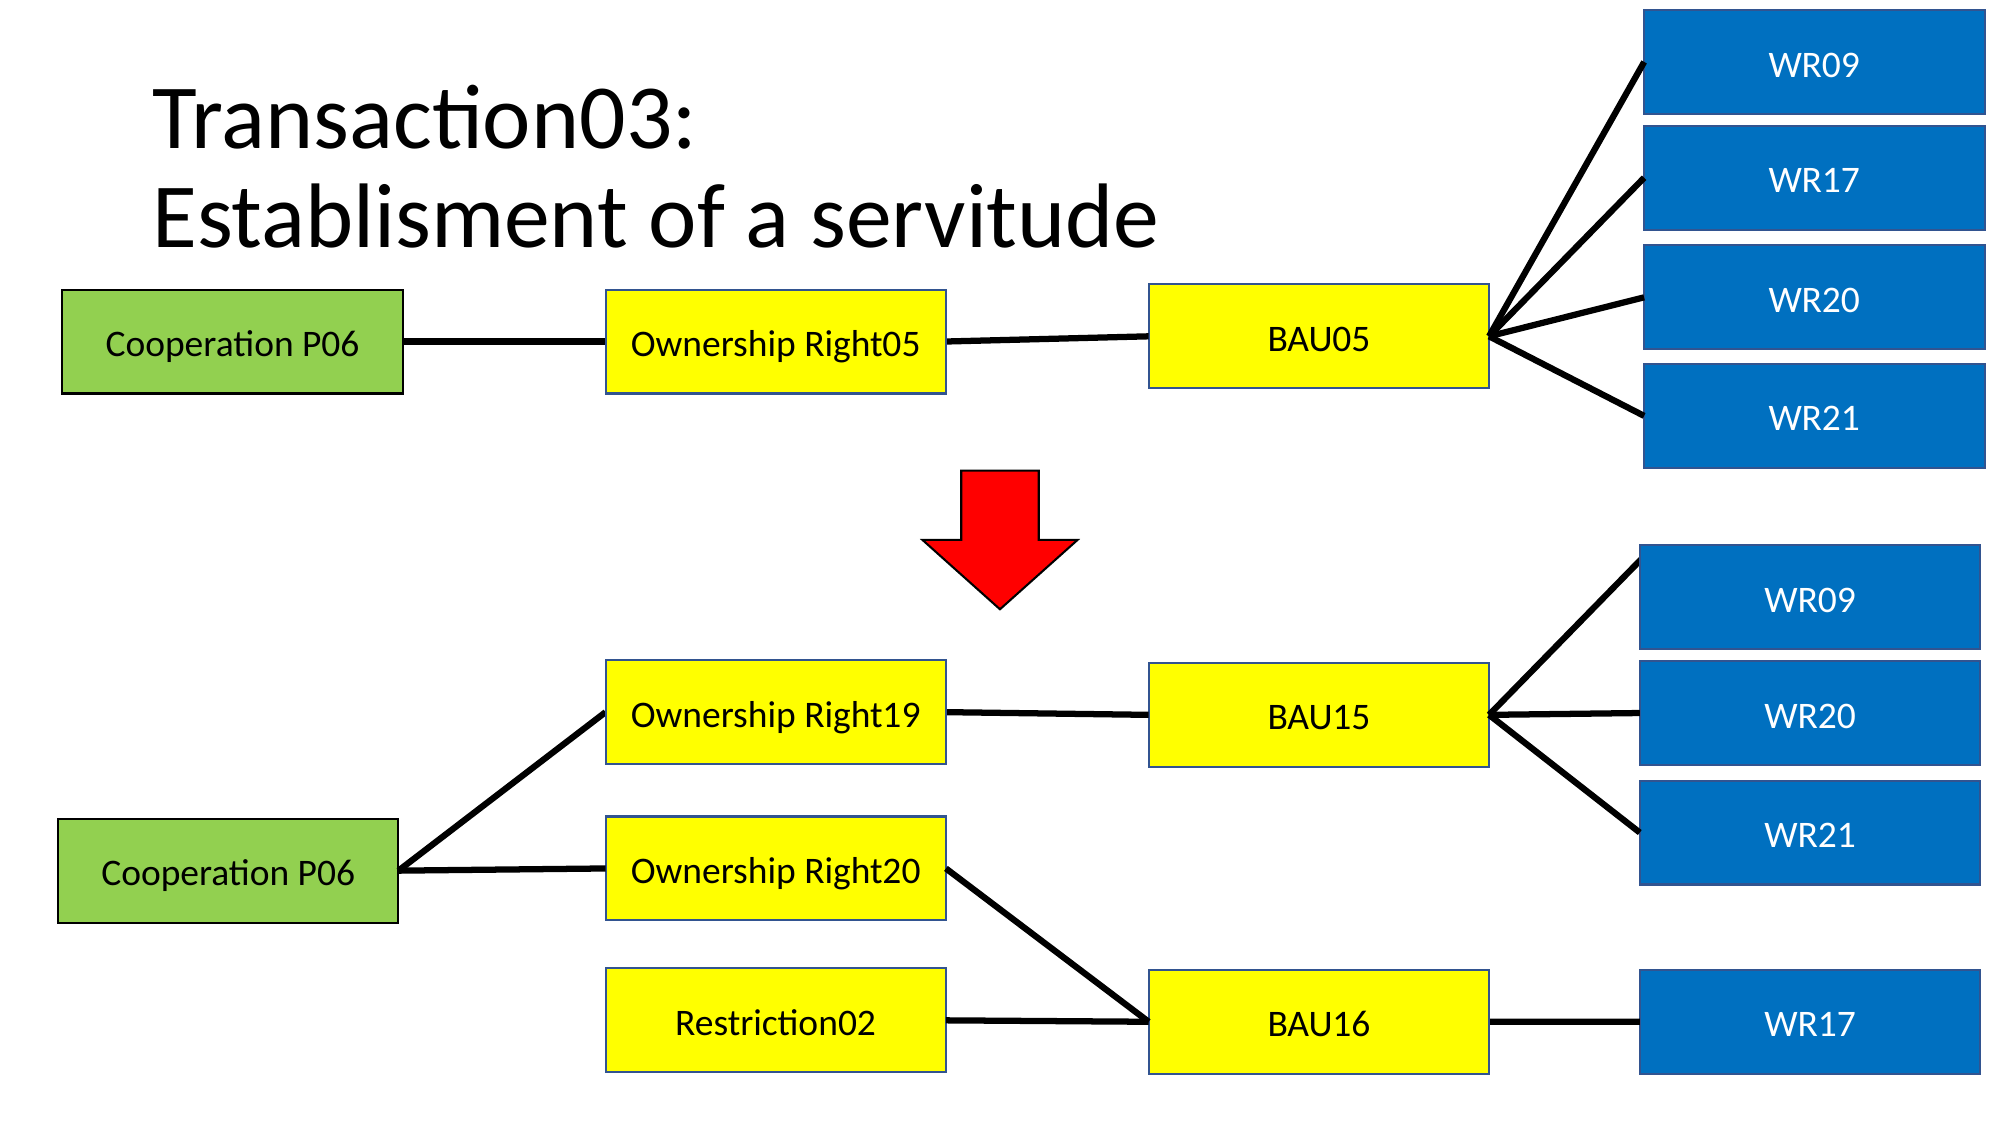

WR09
# Transaction03: Establisment of a servitude
WR17
WR20
BAU05
Cooperation P06
Ownership Right05
WR21

WR09
Ownership Right19
WR20
BAU15
WR21
Ownership Right20
Cooperation P06
Restriction02
BAU16
WR17